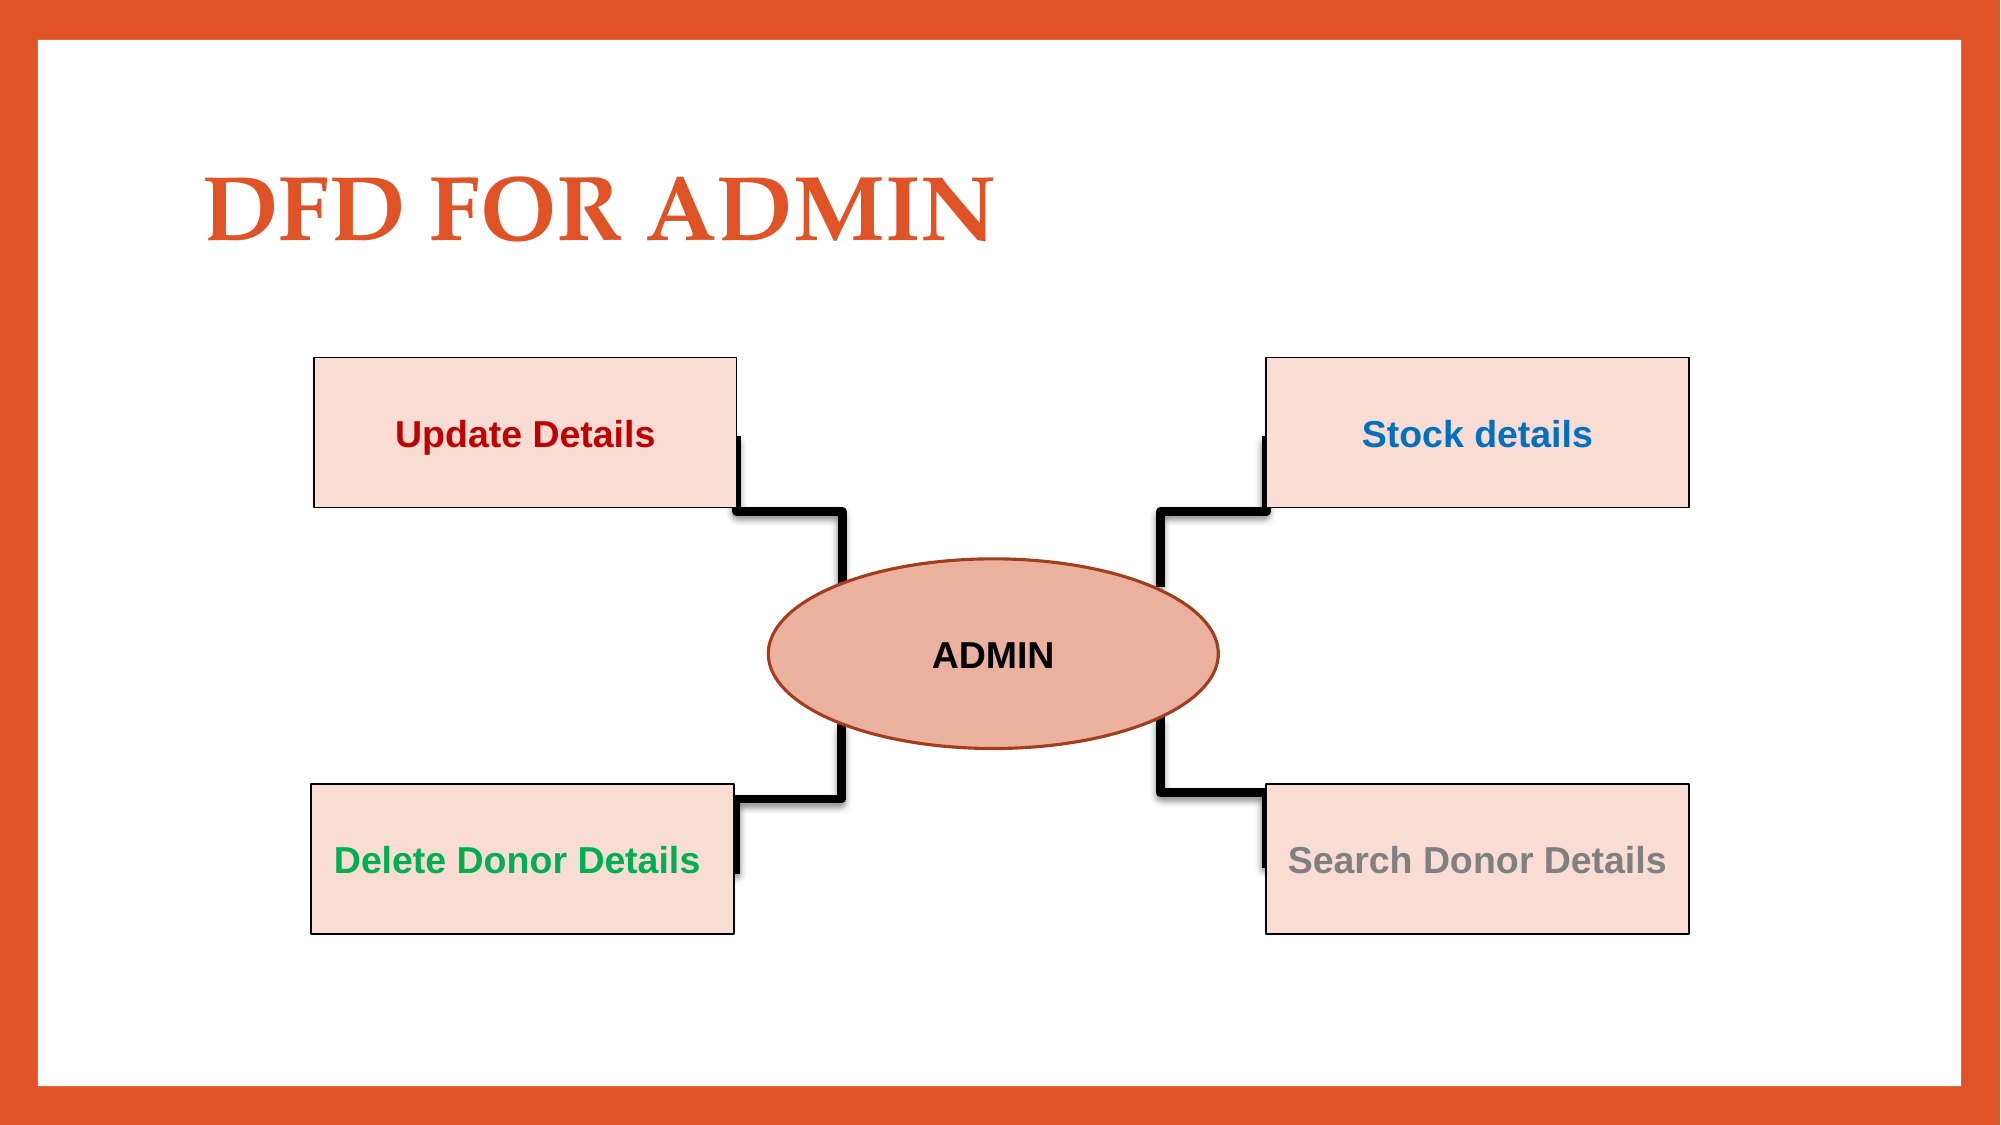

# DFD FOR ADMIN
Update Details
Stock details
ADMIN
Delete Donor Details
Search Donor Details